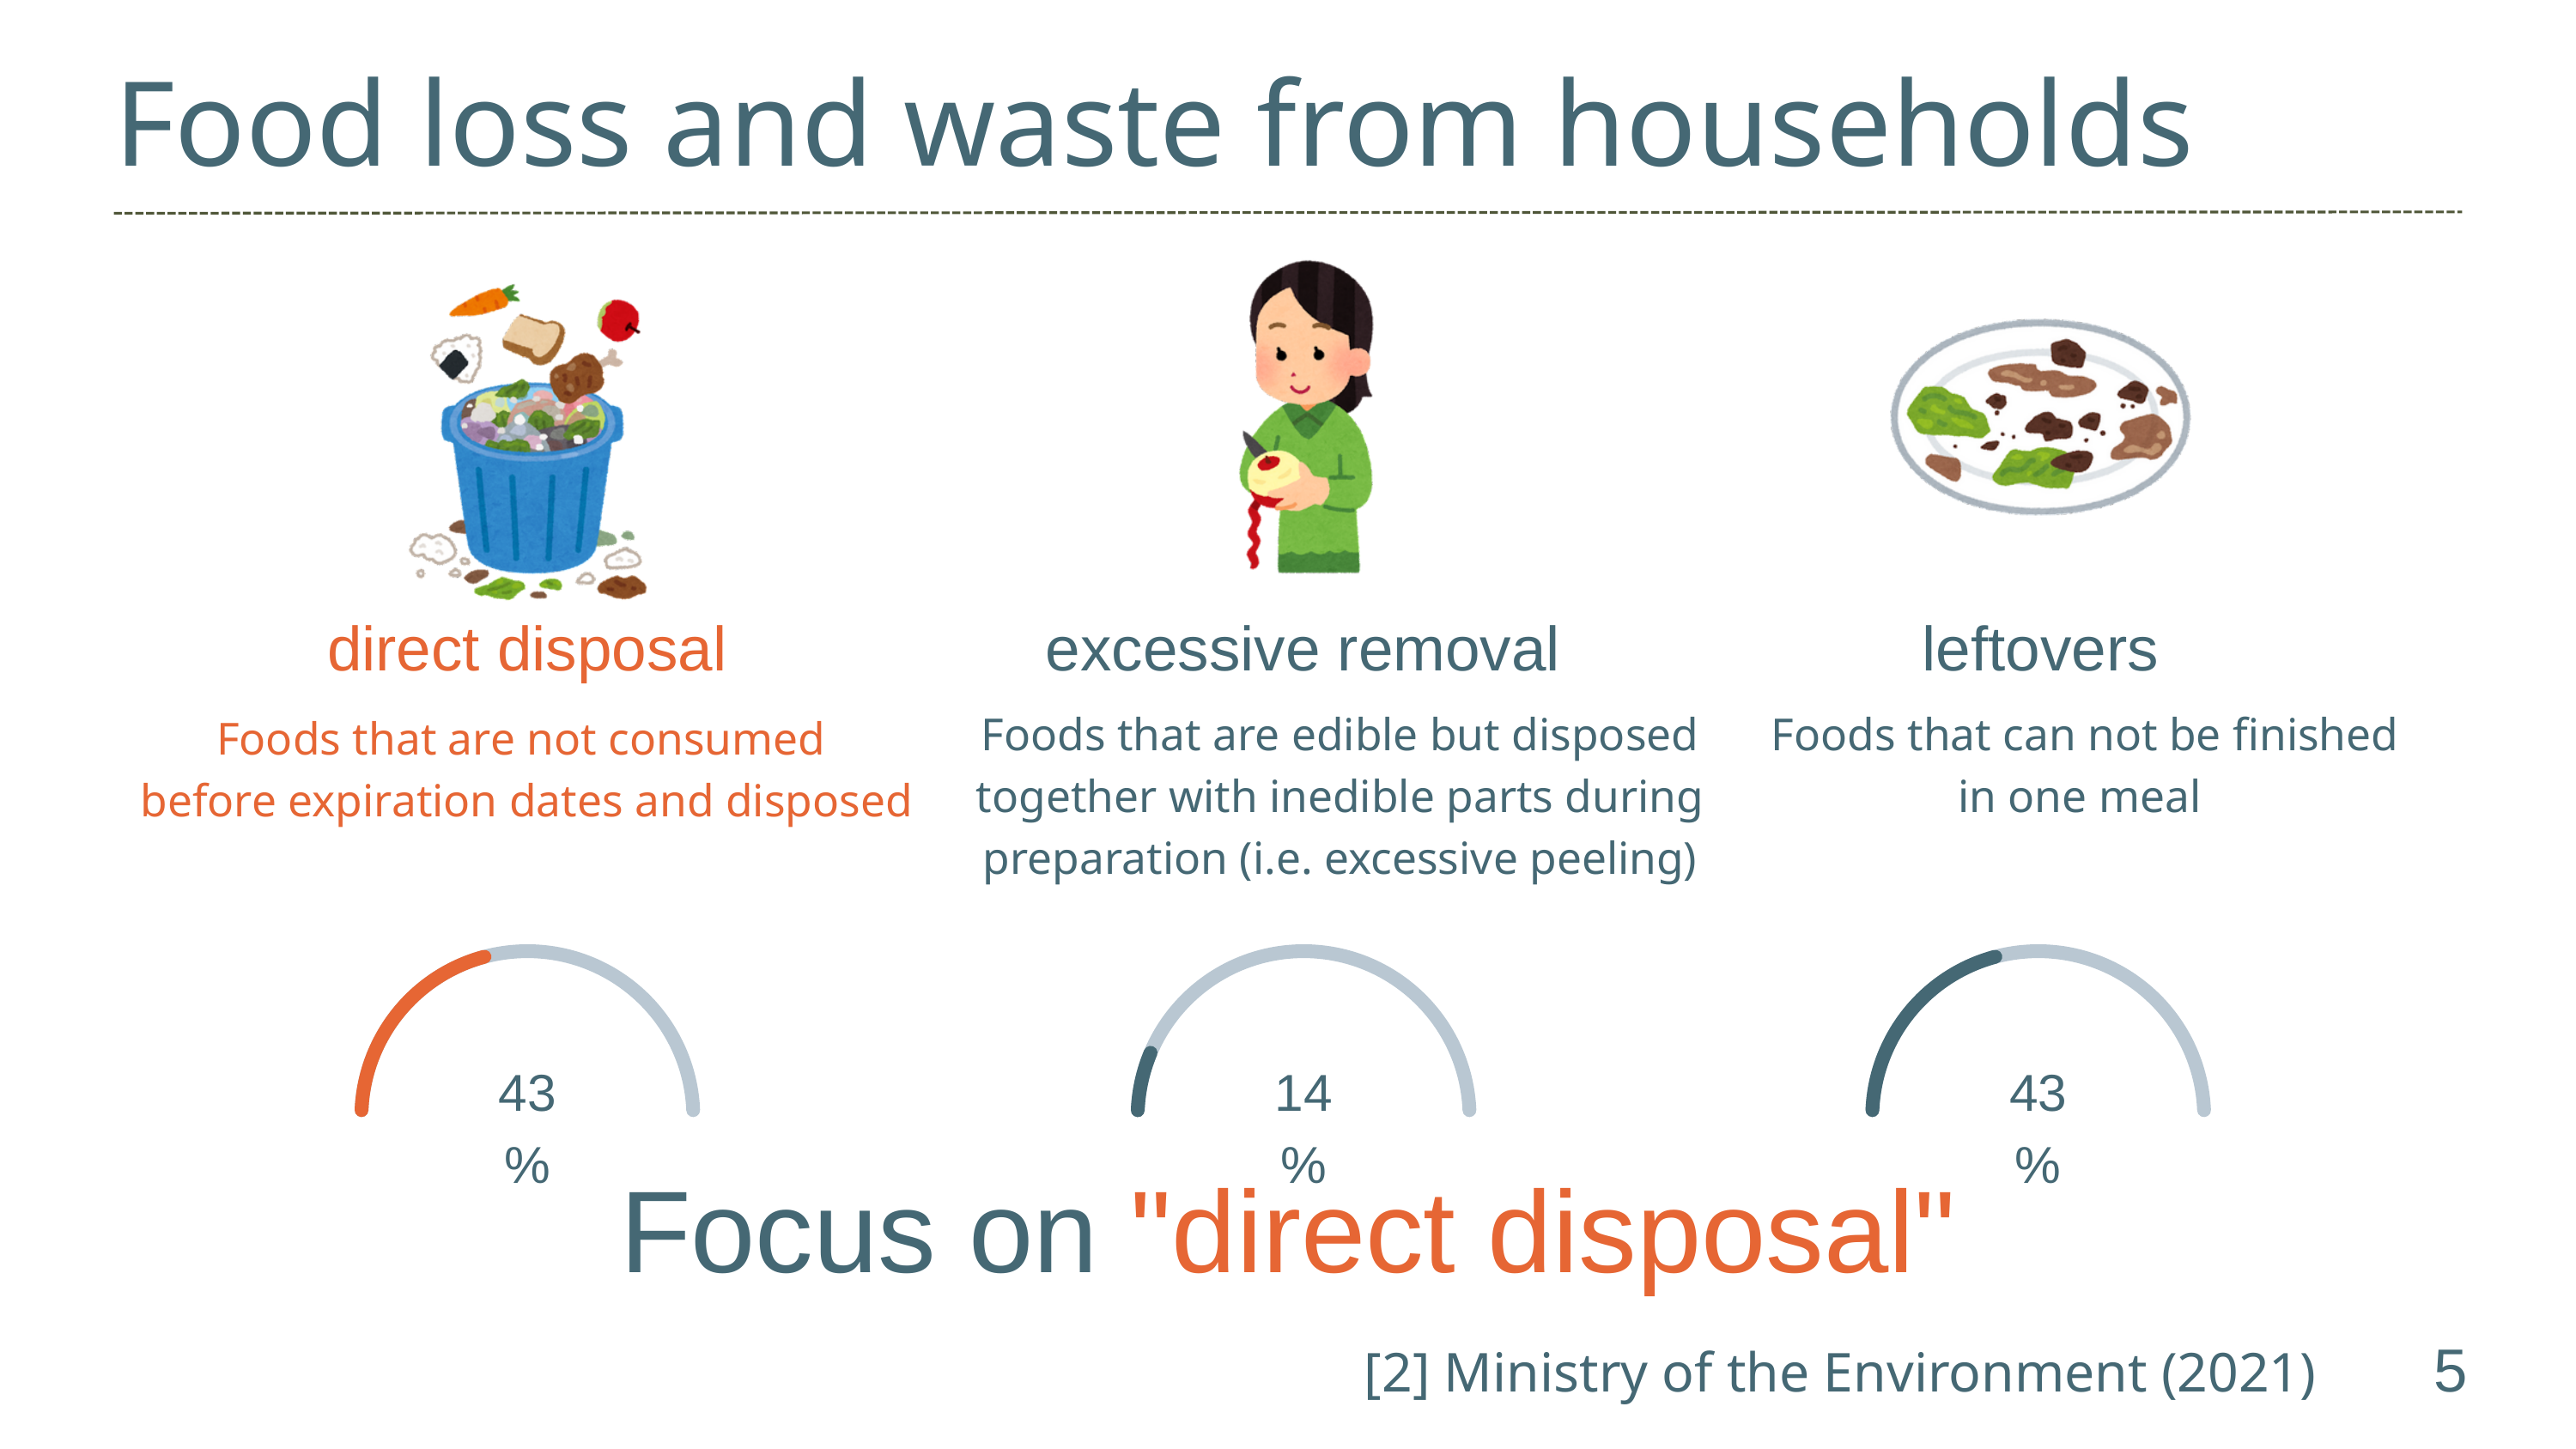

Food loss and waste from households
Team 5

direct disposal
excessive removal
leftovers

Foods that are edible but disposed together with inedible parts during preparation (i.e. excessive peeling)

Foods that are not consumed
before expiration dates and disposed

Foods that can not be finished in one meal

43%

14%

43%
Focus on "direct disposal"
5
[2] Ministry of the Environment (2021)